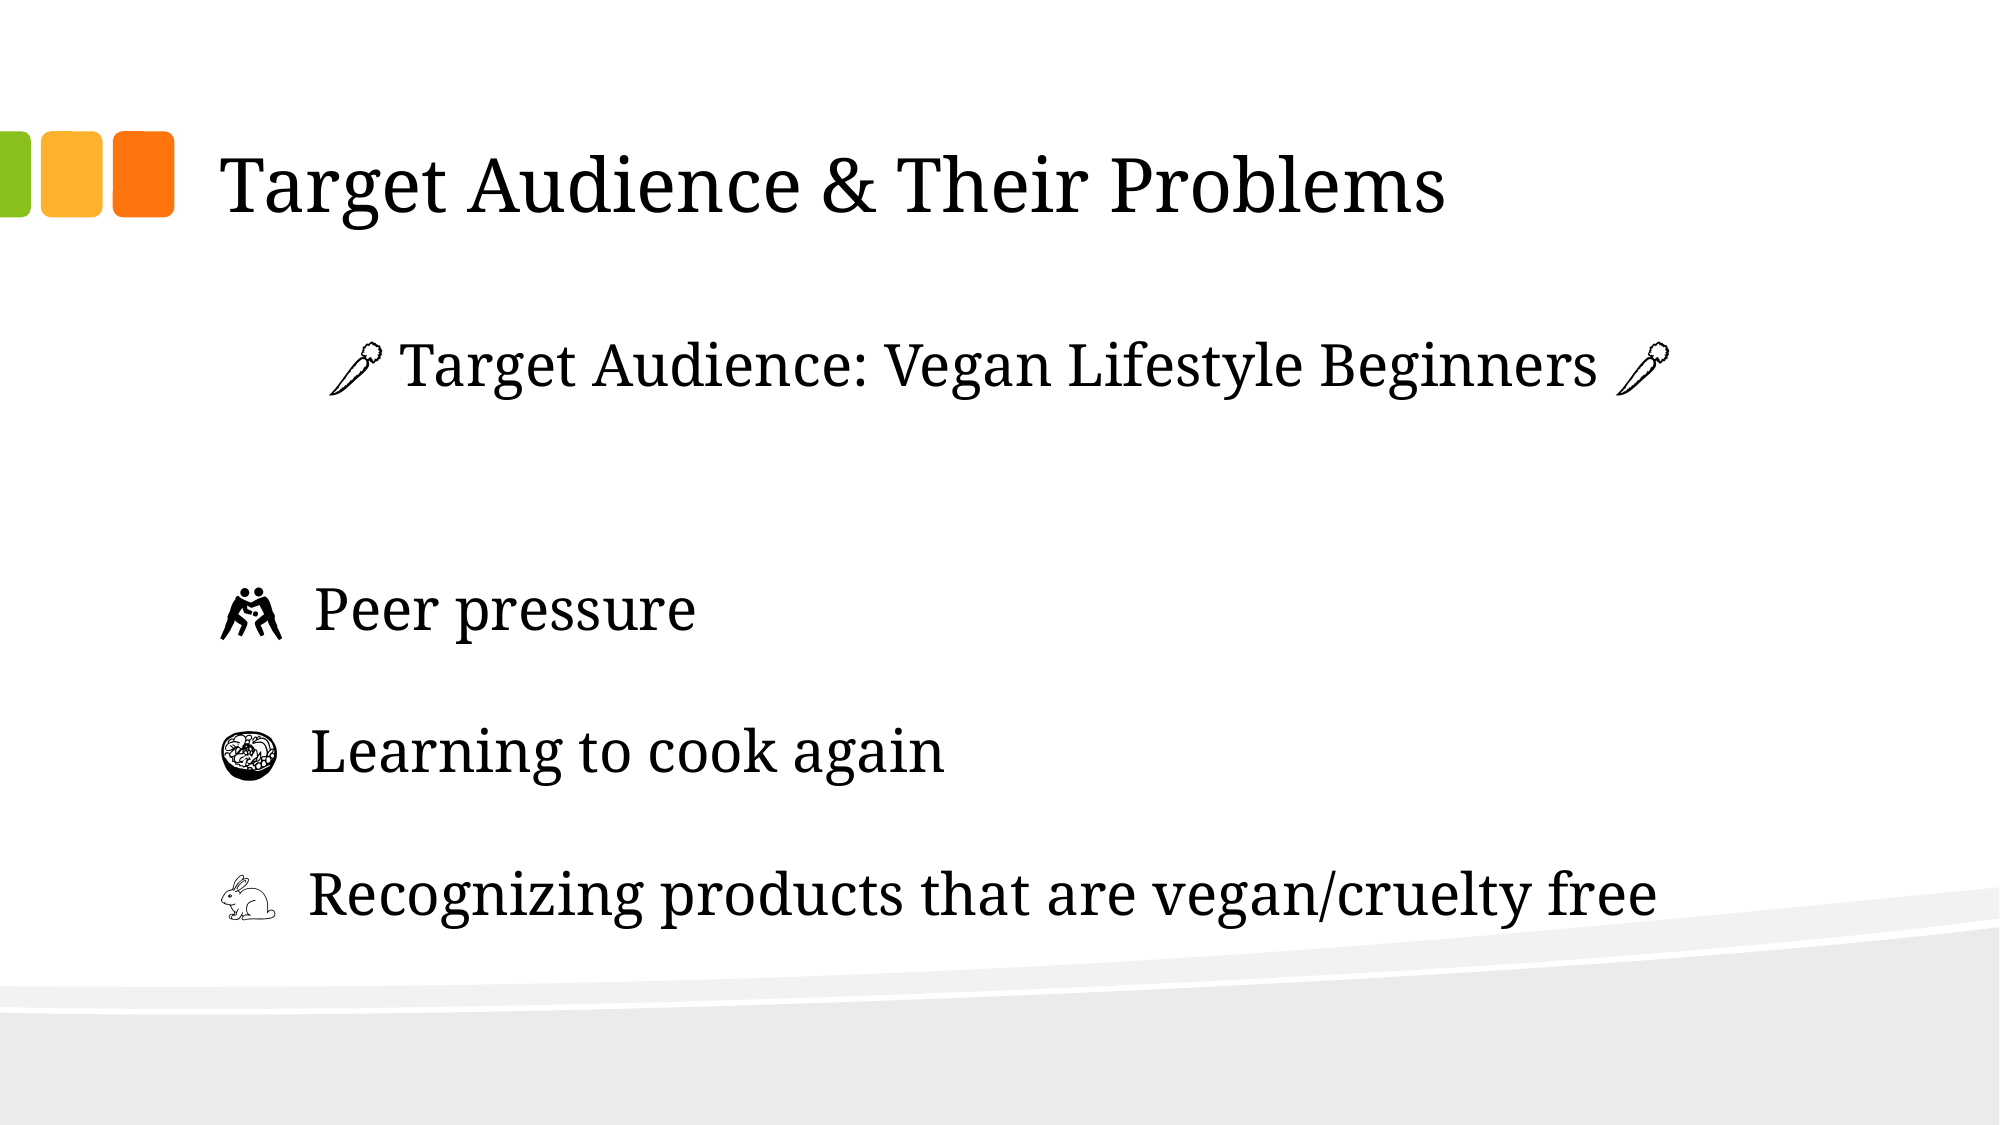

# Target Audience & Their Problems
🥕 Target Audience: Vegan Lifestyle Beginners 🥕

🤼  Peer pressure
🍲  Learning to cook again
🐇  Recognizing products that are vegan/cruelty free